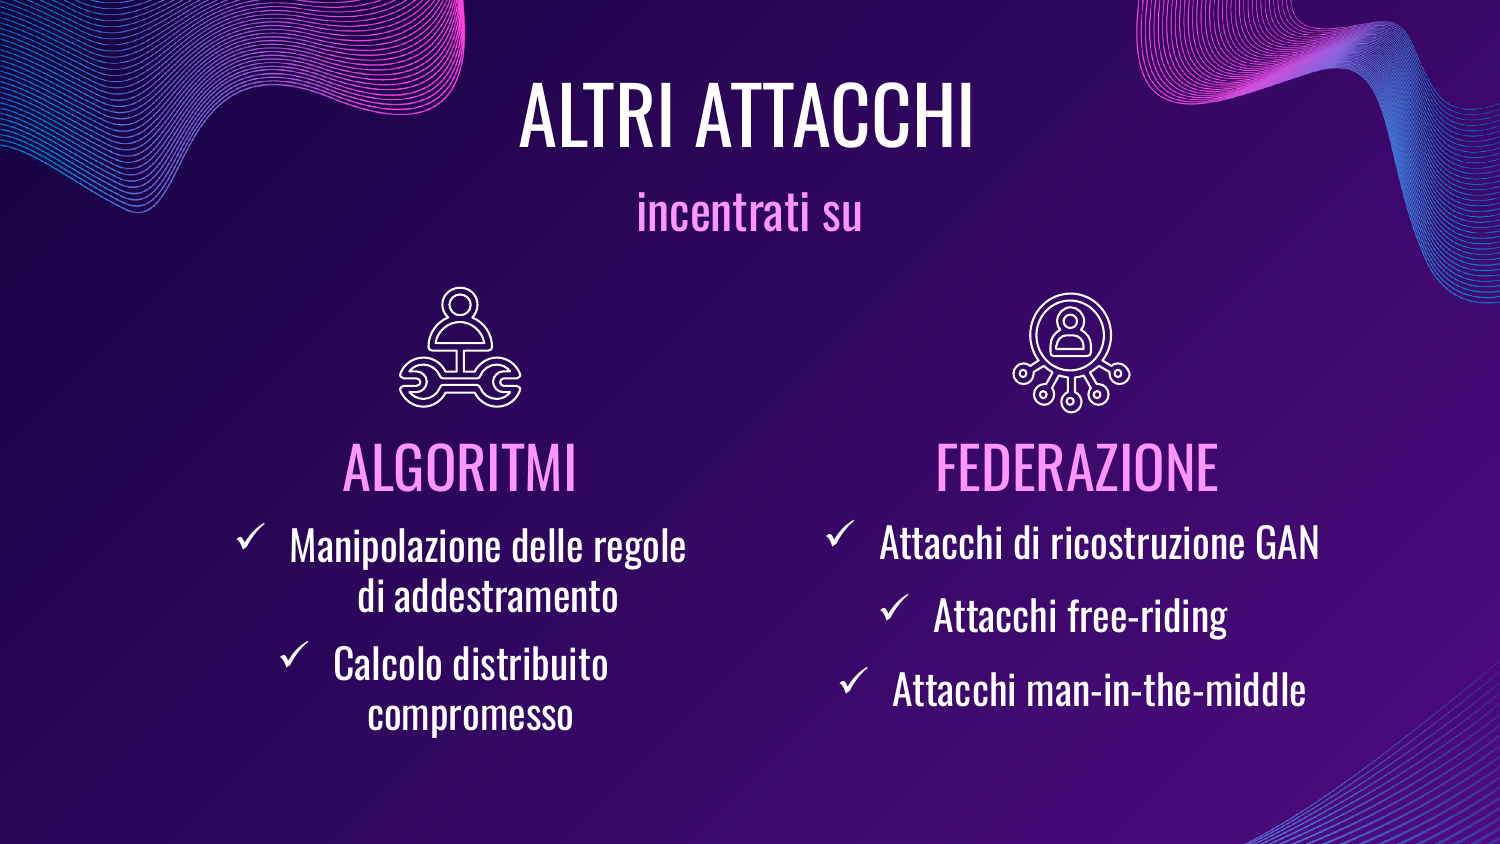

ALTRI ATTACCHI
incentrati su

ALGORITMI
FEDERAZIONE
Attacchi di ricostruzione GAN
Manipolazione delle regole di addestramento
Attacchi free-riding
# Attacchi man-in-the-middle
Calcolo distribuito compromesso